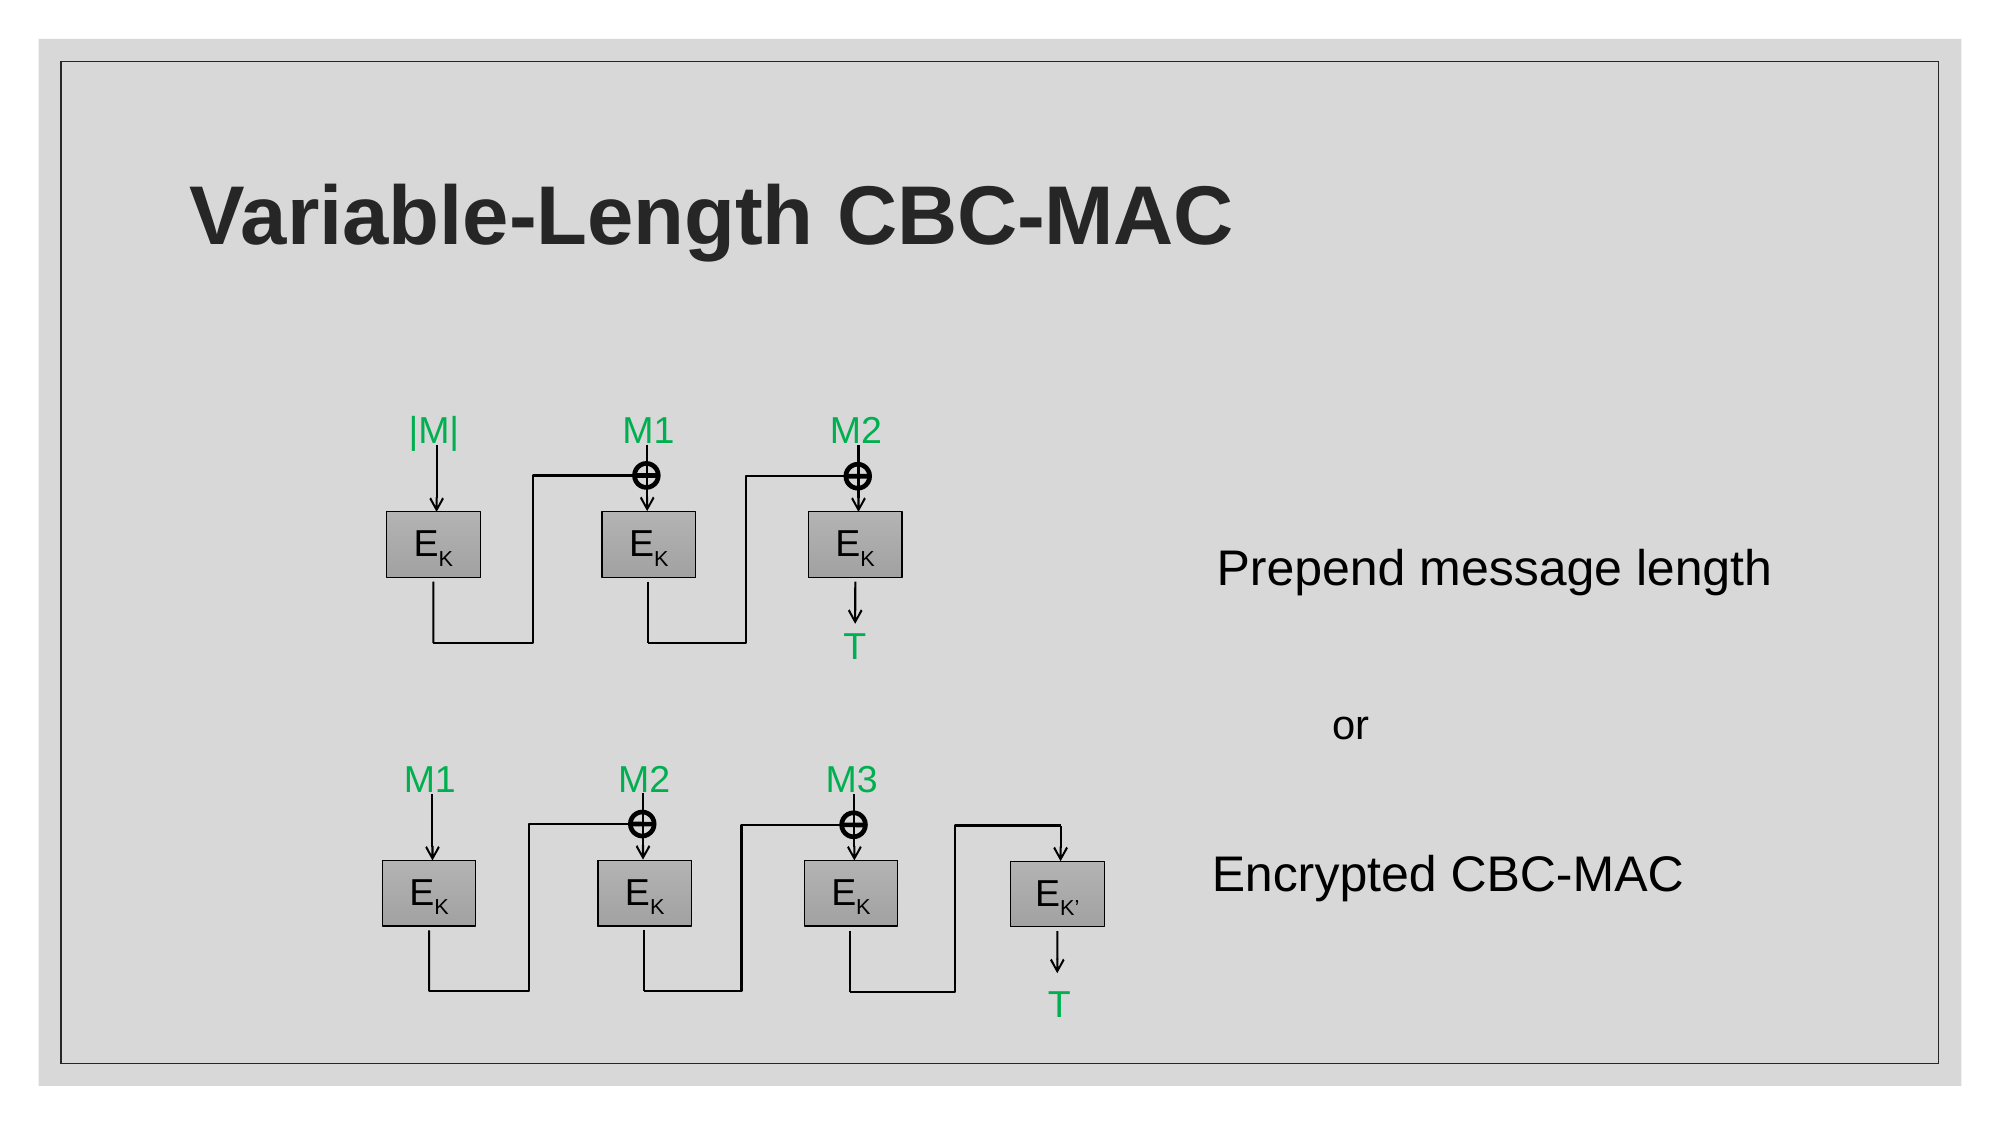

# Variable-Length CBC-MAC
|M|
M1
M2

EK
EK
EK
Prepend message length
T
or
M1
M2
M3

Encrypted CBC-MAC
EK
EK
EK
EK’
T